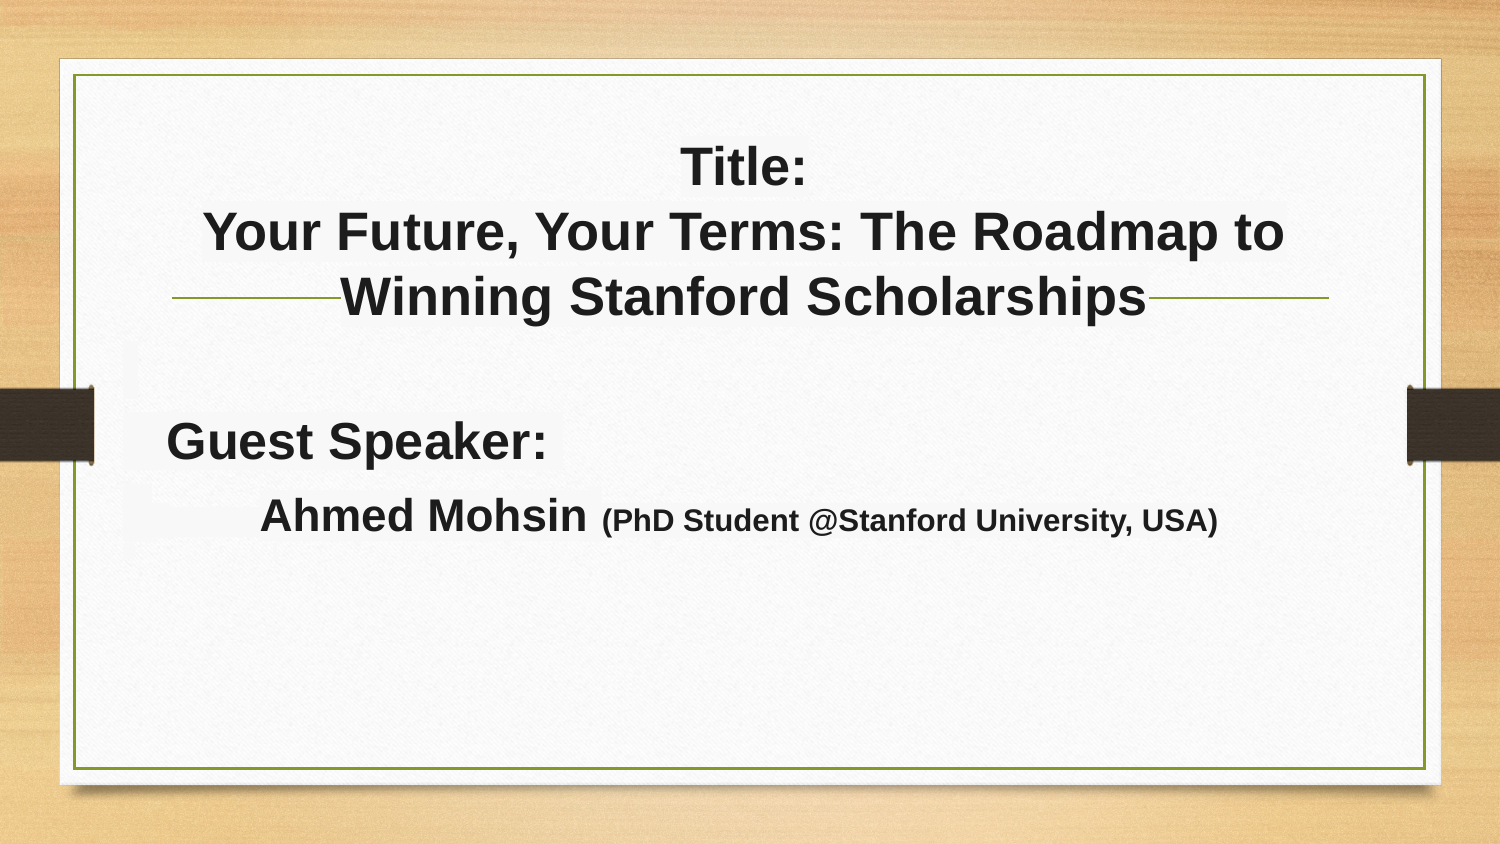

# Title: Your Future, Your Terms: The Roadmap to Winning Stanford Scholarships
   Guest Speaker:
                Ahmed Mohsin (PhD Student @Stanford University, USA)